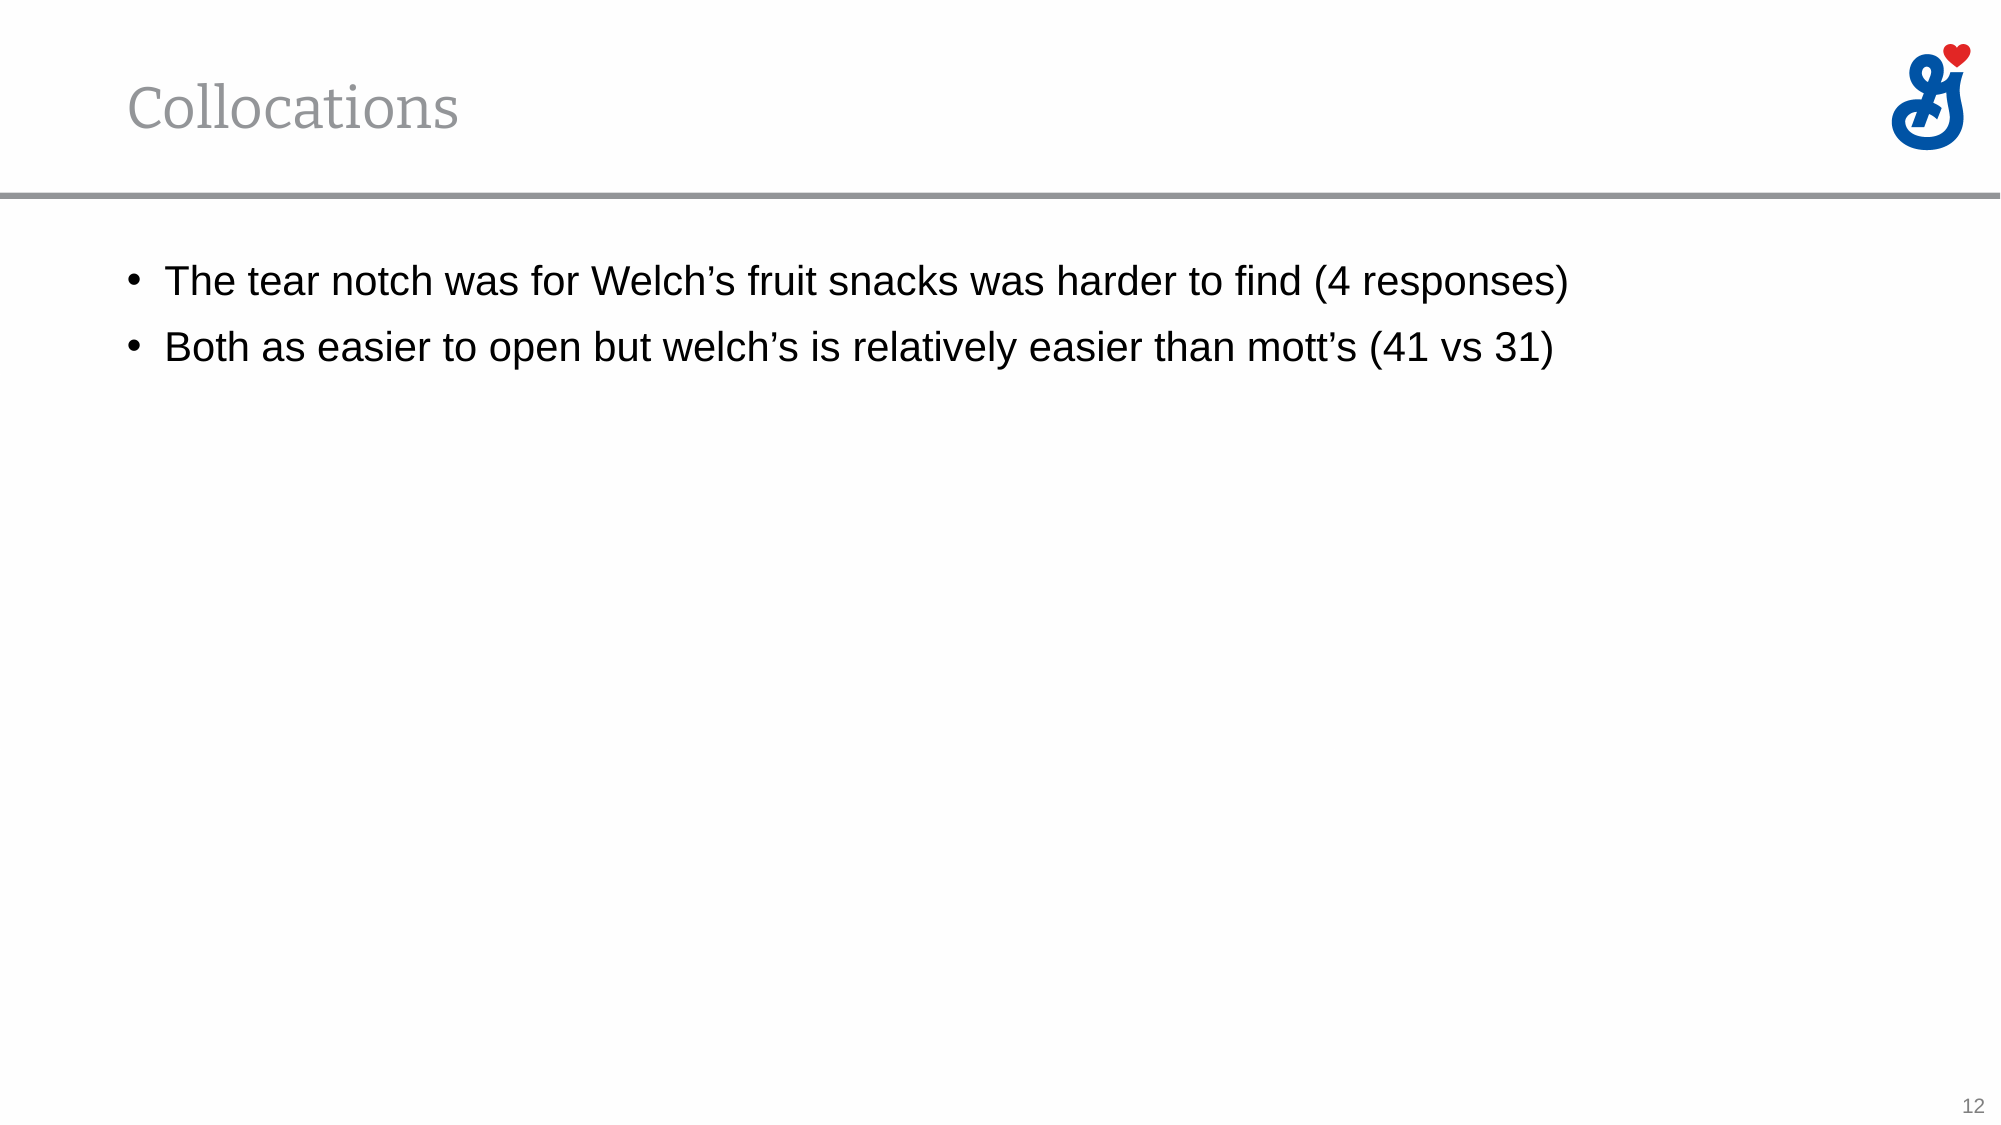

# Collocations
The tear notch was for Welch’s fruit snacks was harder to find (4 responses)
Both as easier to open but welch’s is relatively easier than mott’s (41 vs 31)